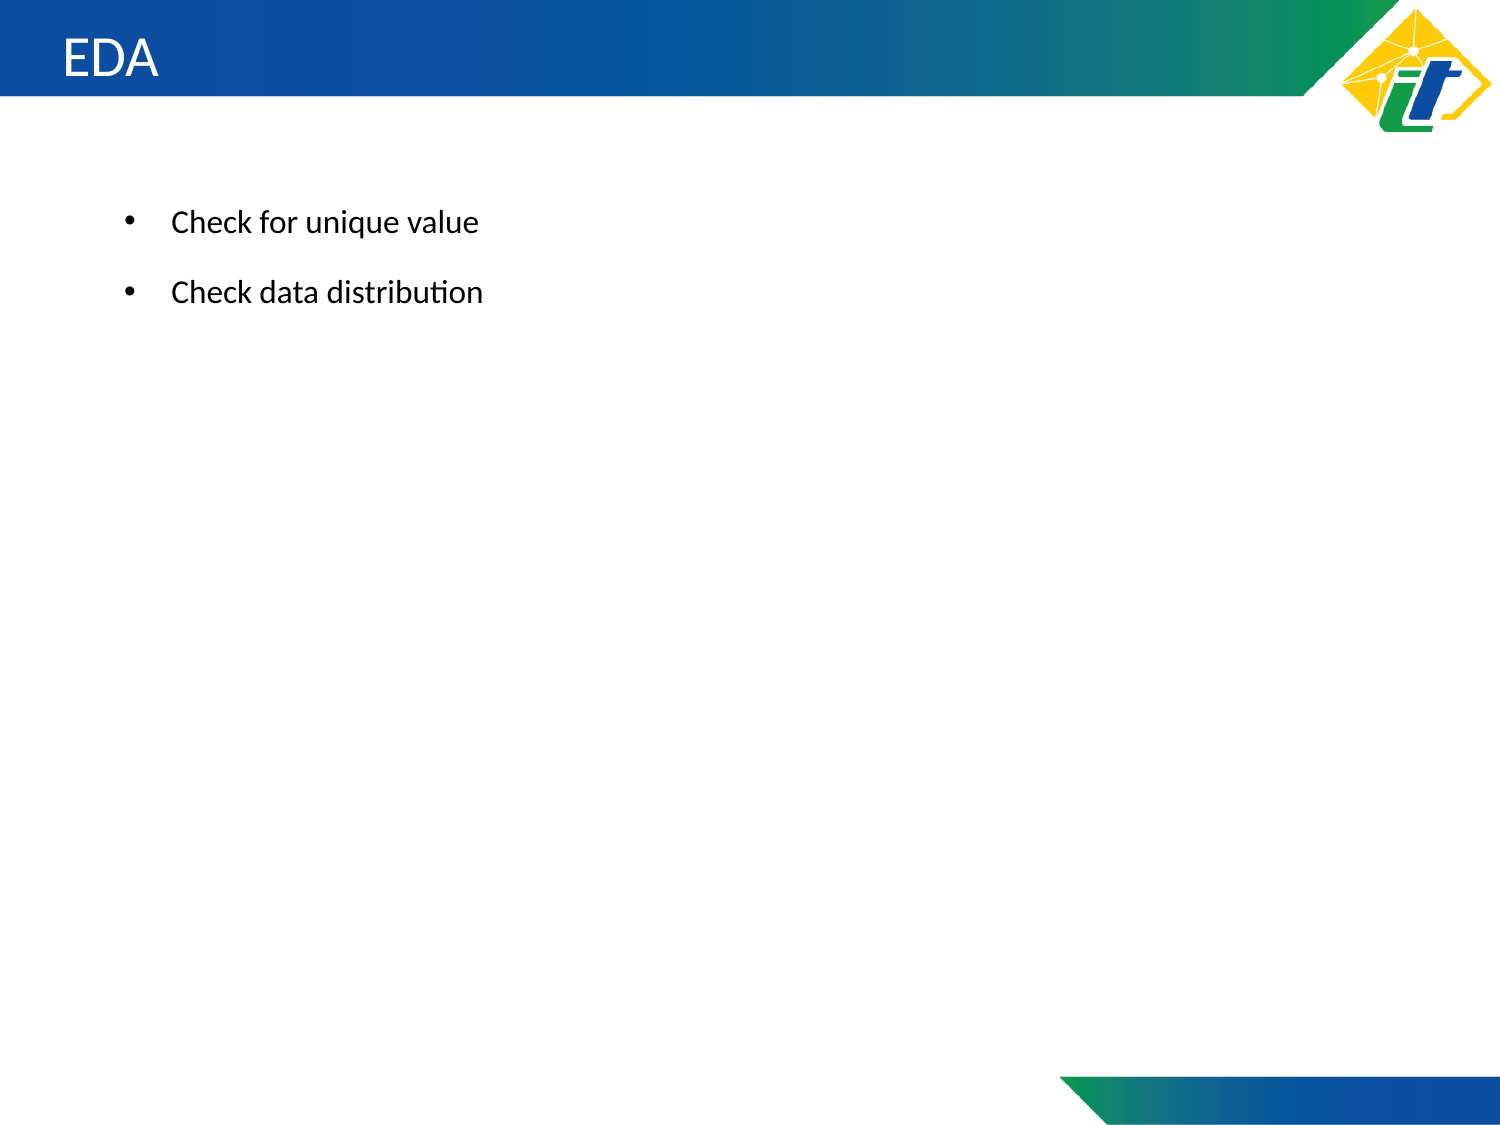

# EDA
Check for unique value
Check data distribution

24